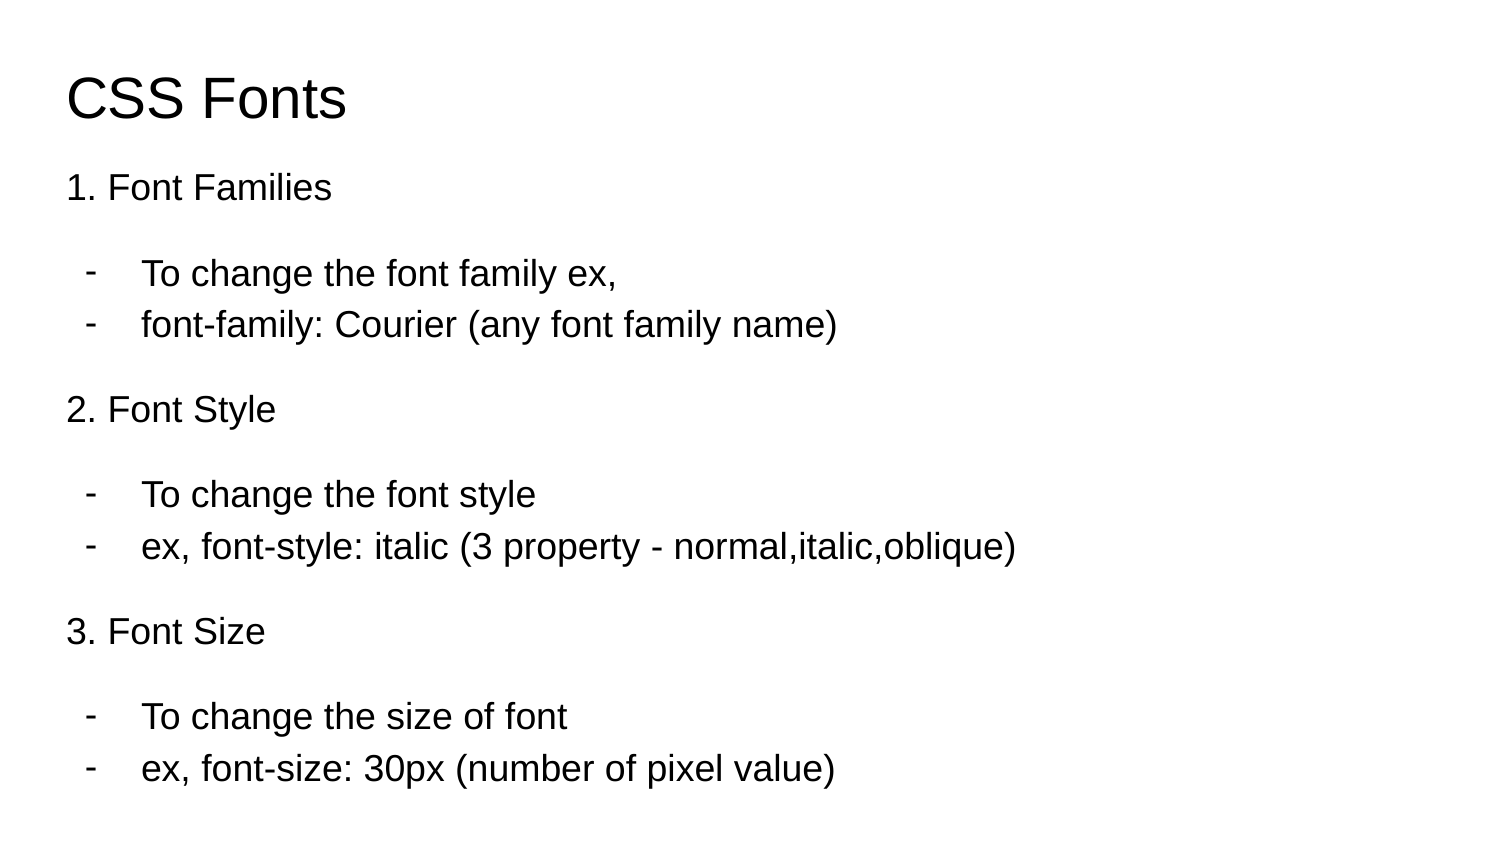

# CSS Fonts
1. Font Families
To change the font family ex,
font-family: Courier (any font family name)
2. Font Style
To change the font style
ex, font-style: italic (3 property - normal,italic,oblique)
3. Font Size
To change the size of font
ex, font-size: 30px (number of pixel value)